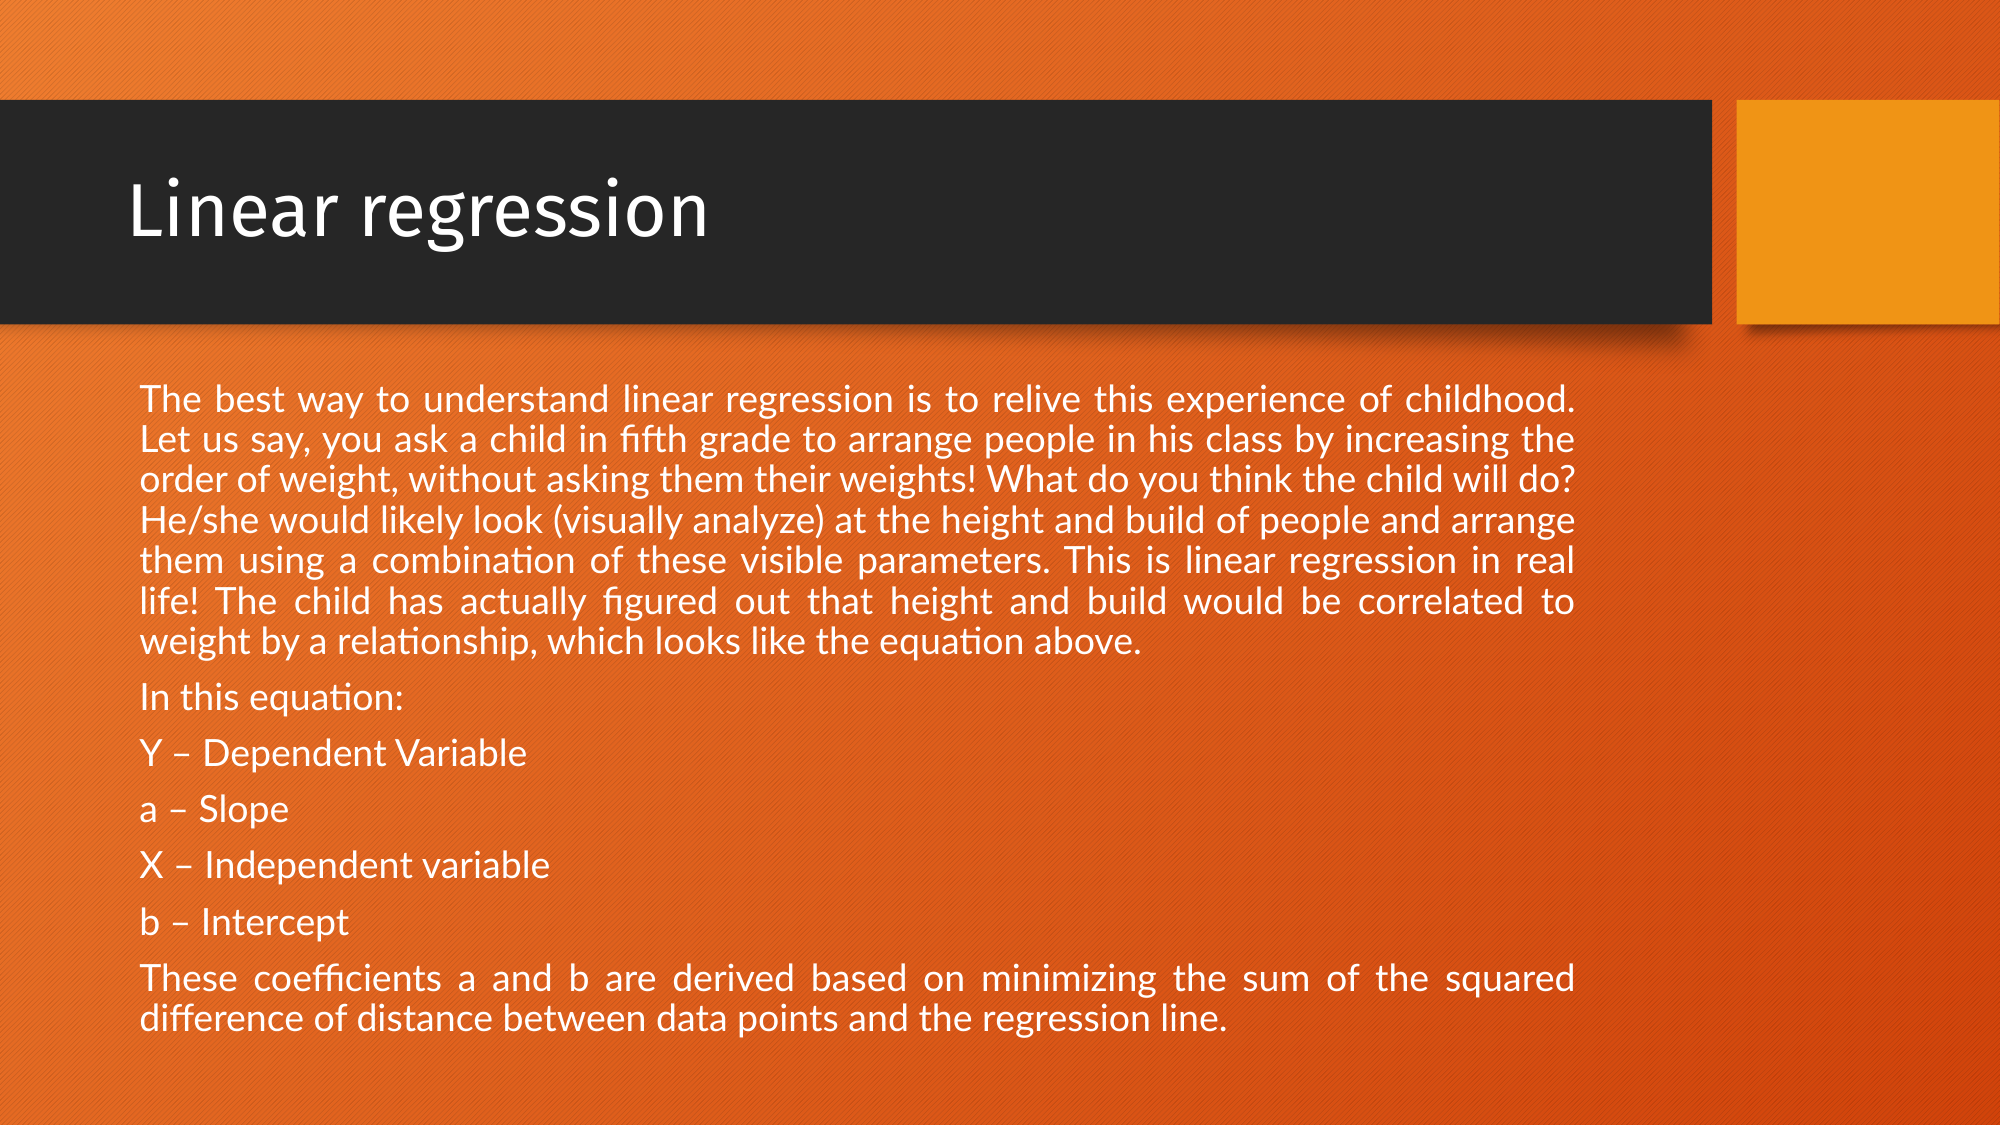

# Linear regression
The best way to understand linear regression is to relive this experience of childhood. Let us say, you ask a child in fifth grade to arrange people in his class by increasing the order of weight, without asking them their weights! What do you think the child will do? He/she would likely look (visually analyze) at the height and build of people and arrange them using a combination of these visible parameters. This is linear regression in real life! The child has actually figured out that height and build would be correlated to weight by a relationship, which looks like the equation above.
In this equation:
Y – Dependent Variable
a – Slope
X – Independent variable
b – Intercept
These coefficients a and b are derived based on minimizing the sum of the squared difference of distance between data points and the regression line.